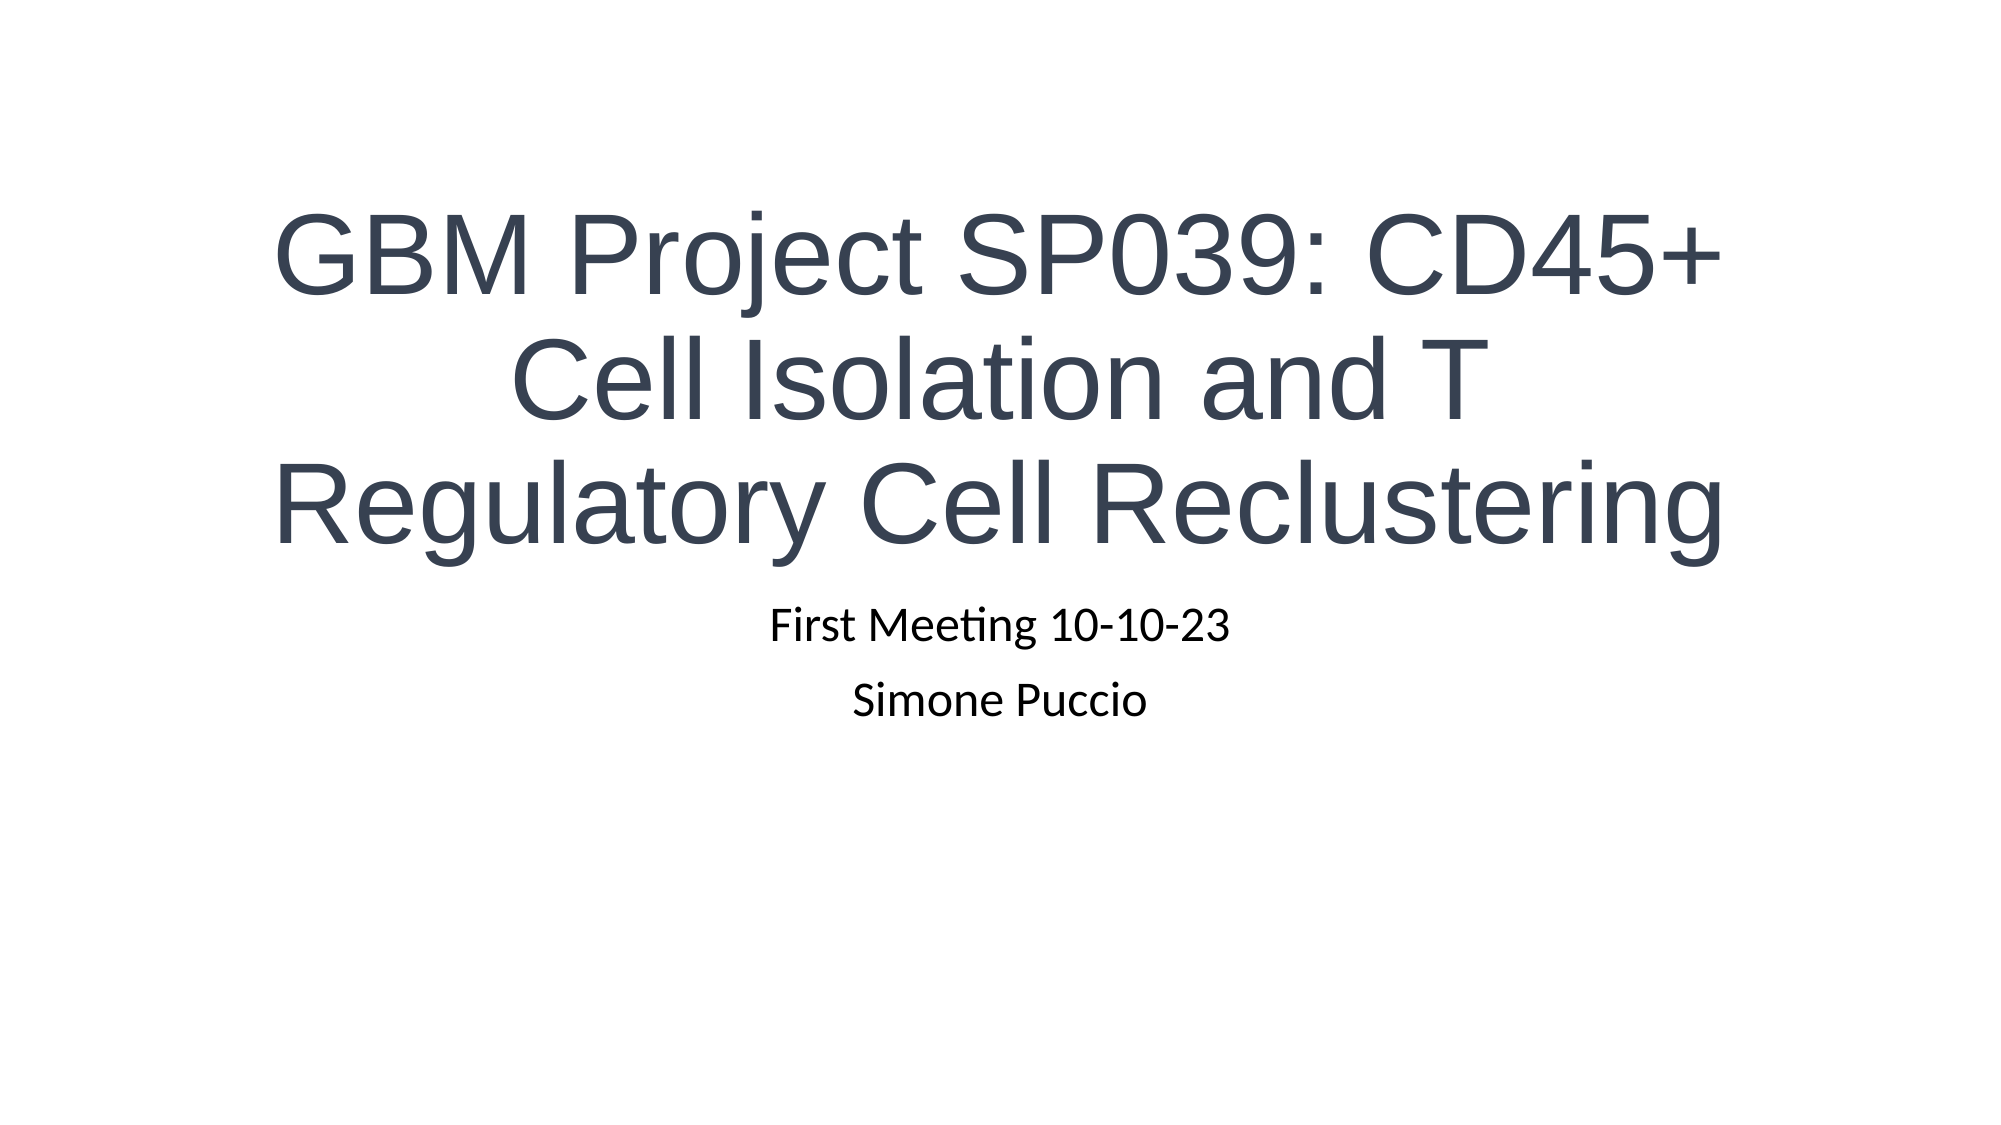

# GBM Project SP039: CD45+ Cell Isolation and T Regulatory Cell Reclustering
First Meeting 10-10-23
Simone Puccio